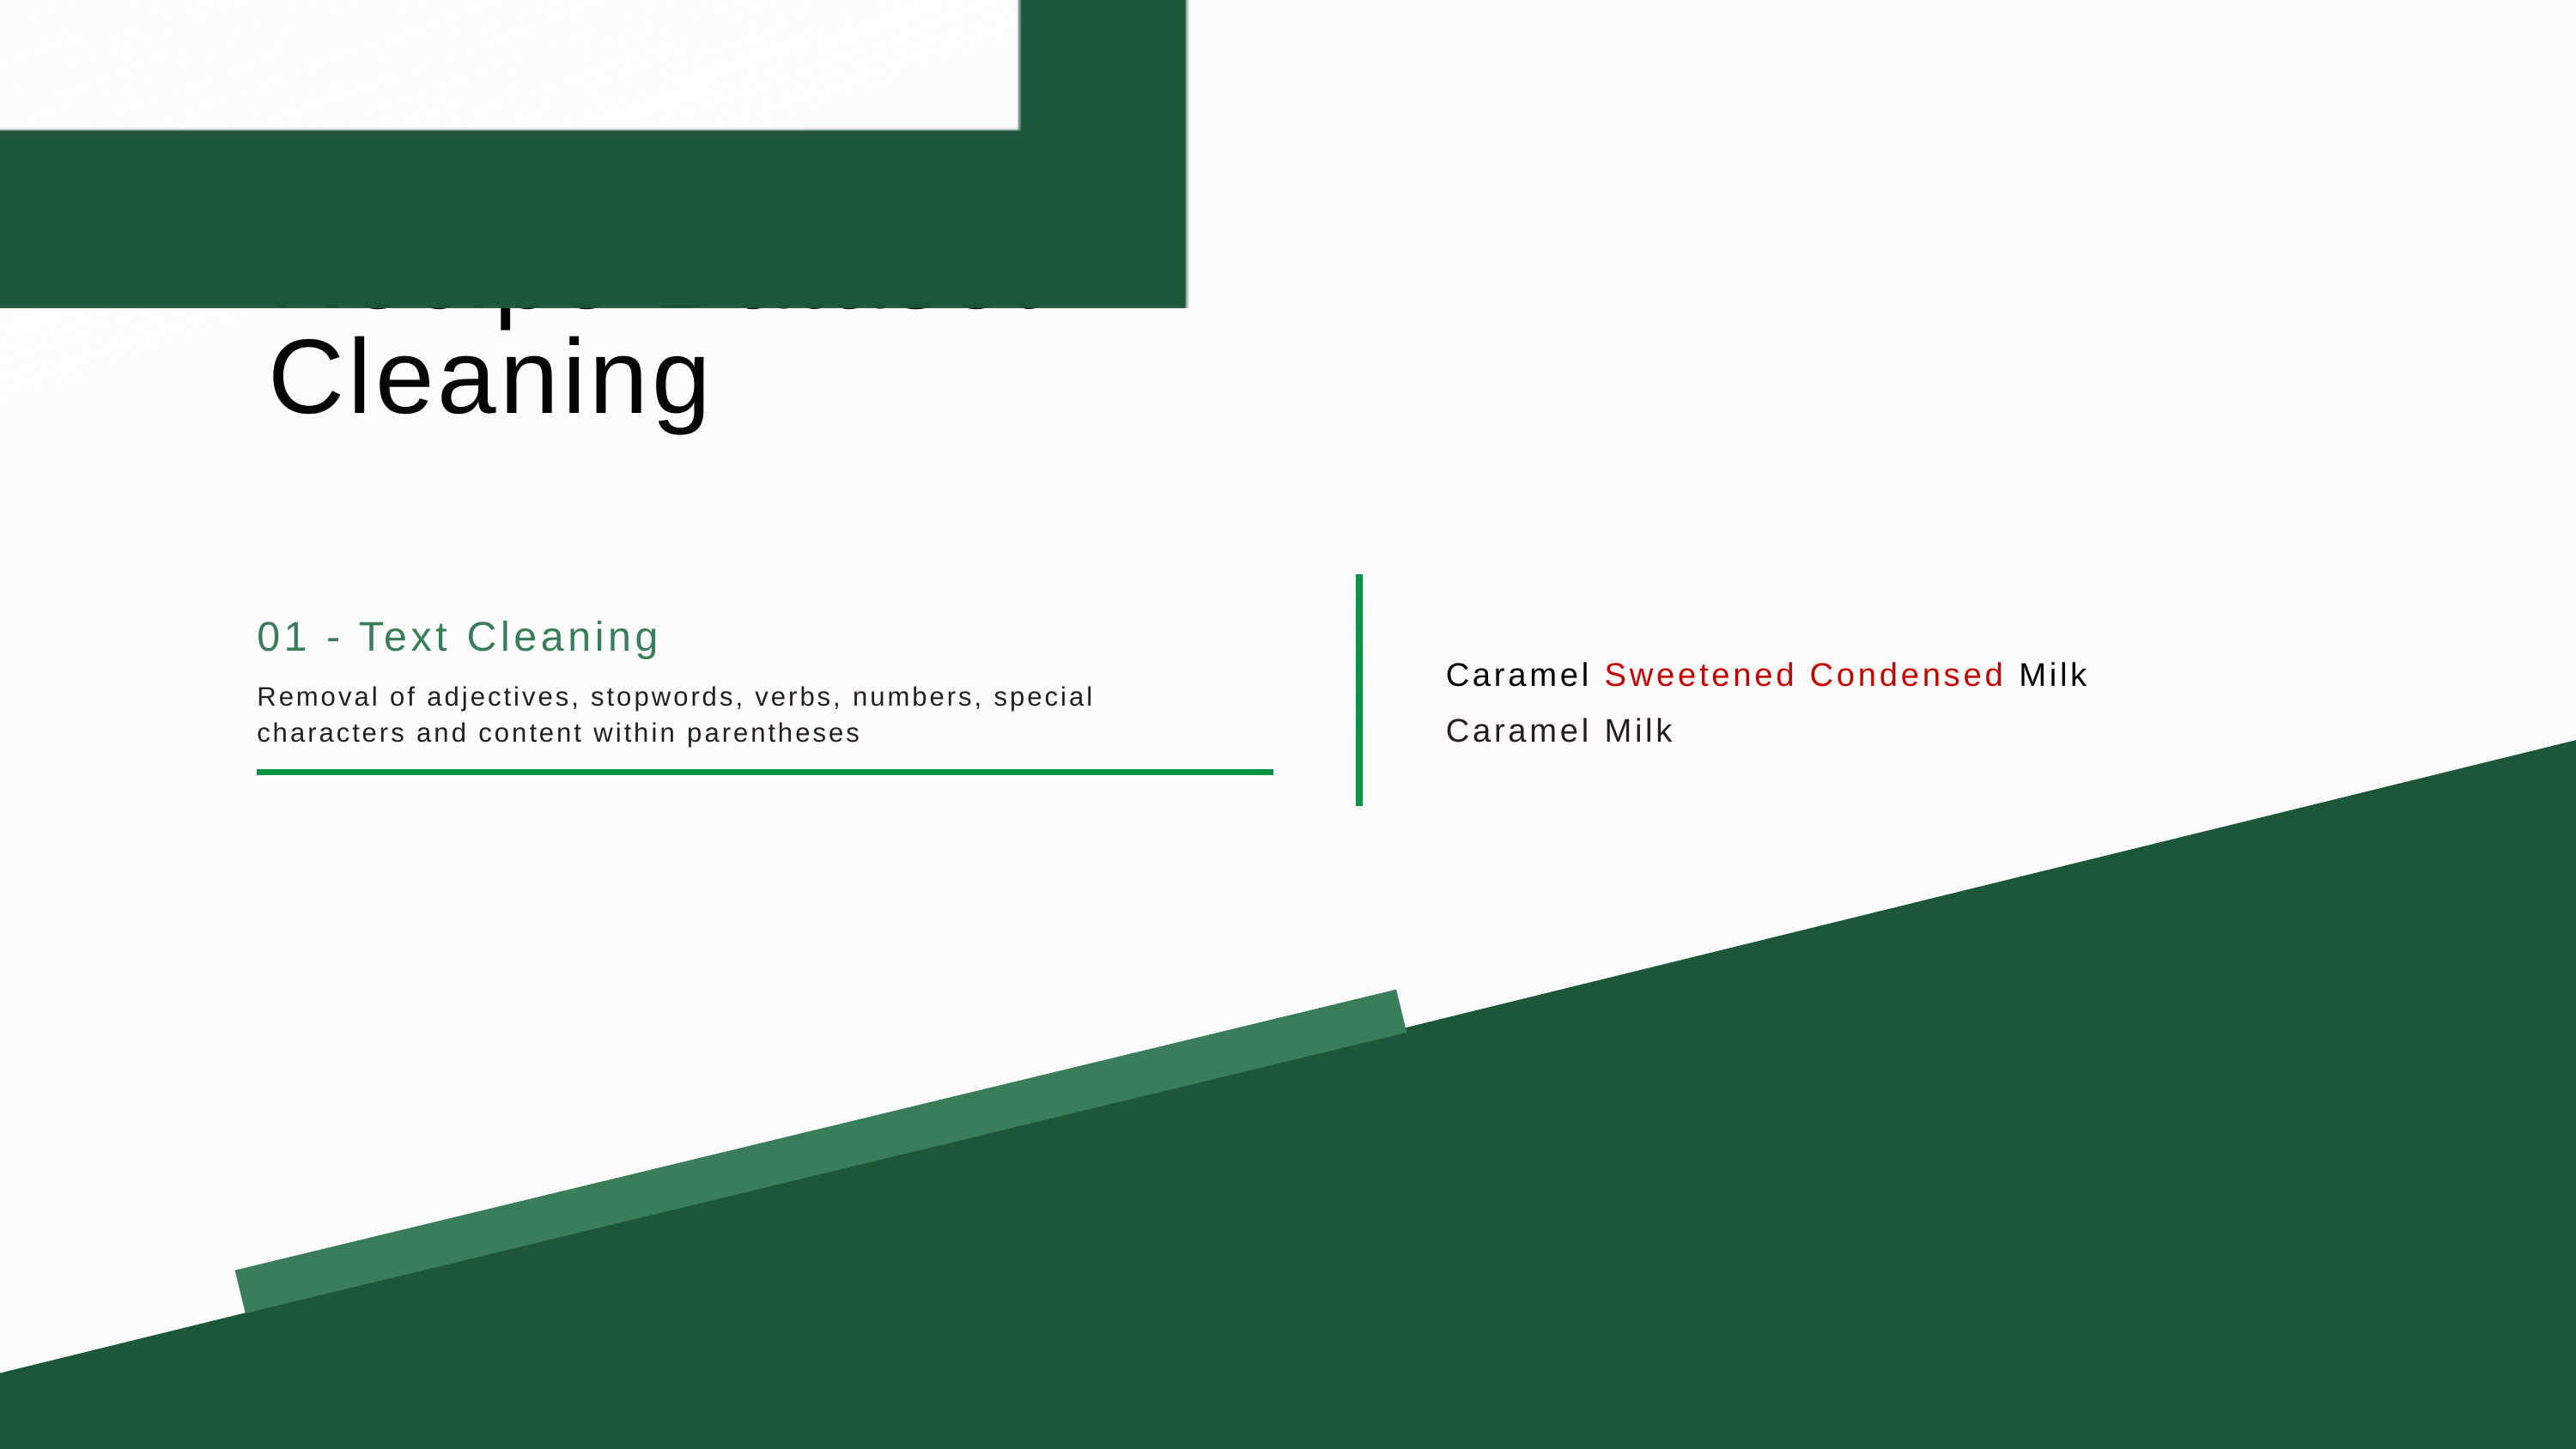

Recipe Dataset Cleaning

01 - Text Cleaning
Caramel Sweetened Condensed Milk
Removal of adjectives, stopwords, verbs, numbers, special characters and content within parentheses
Caramel Milk